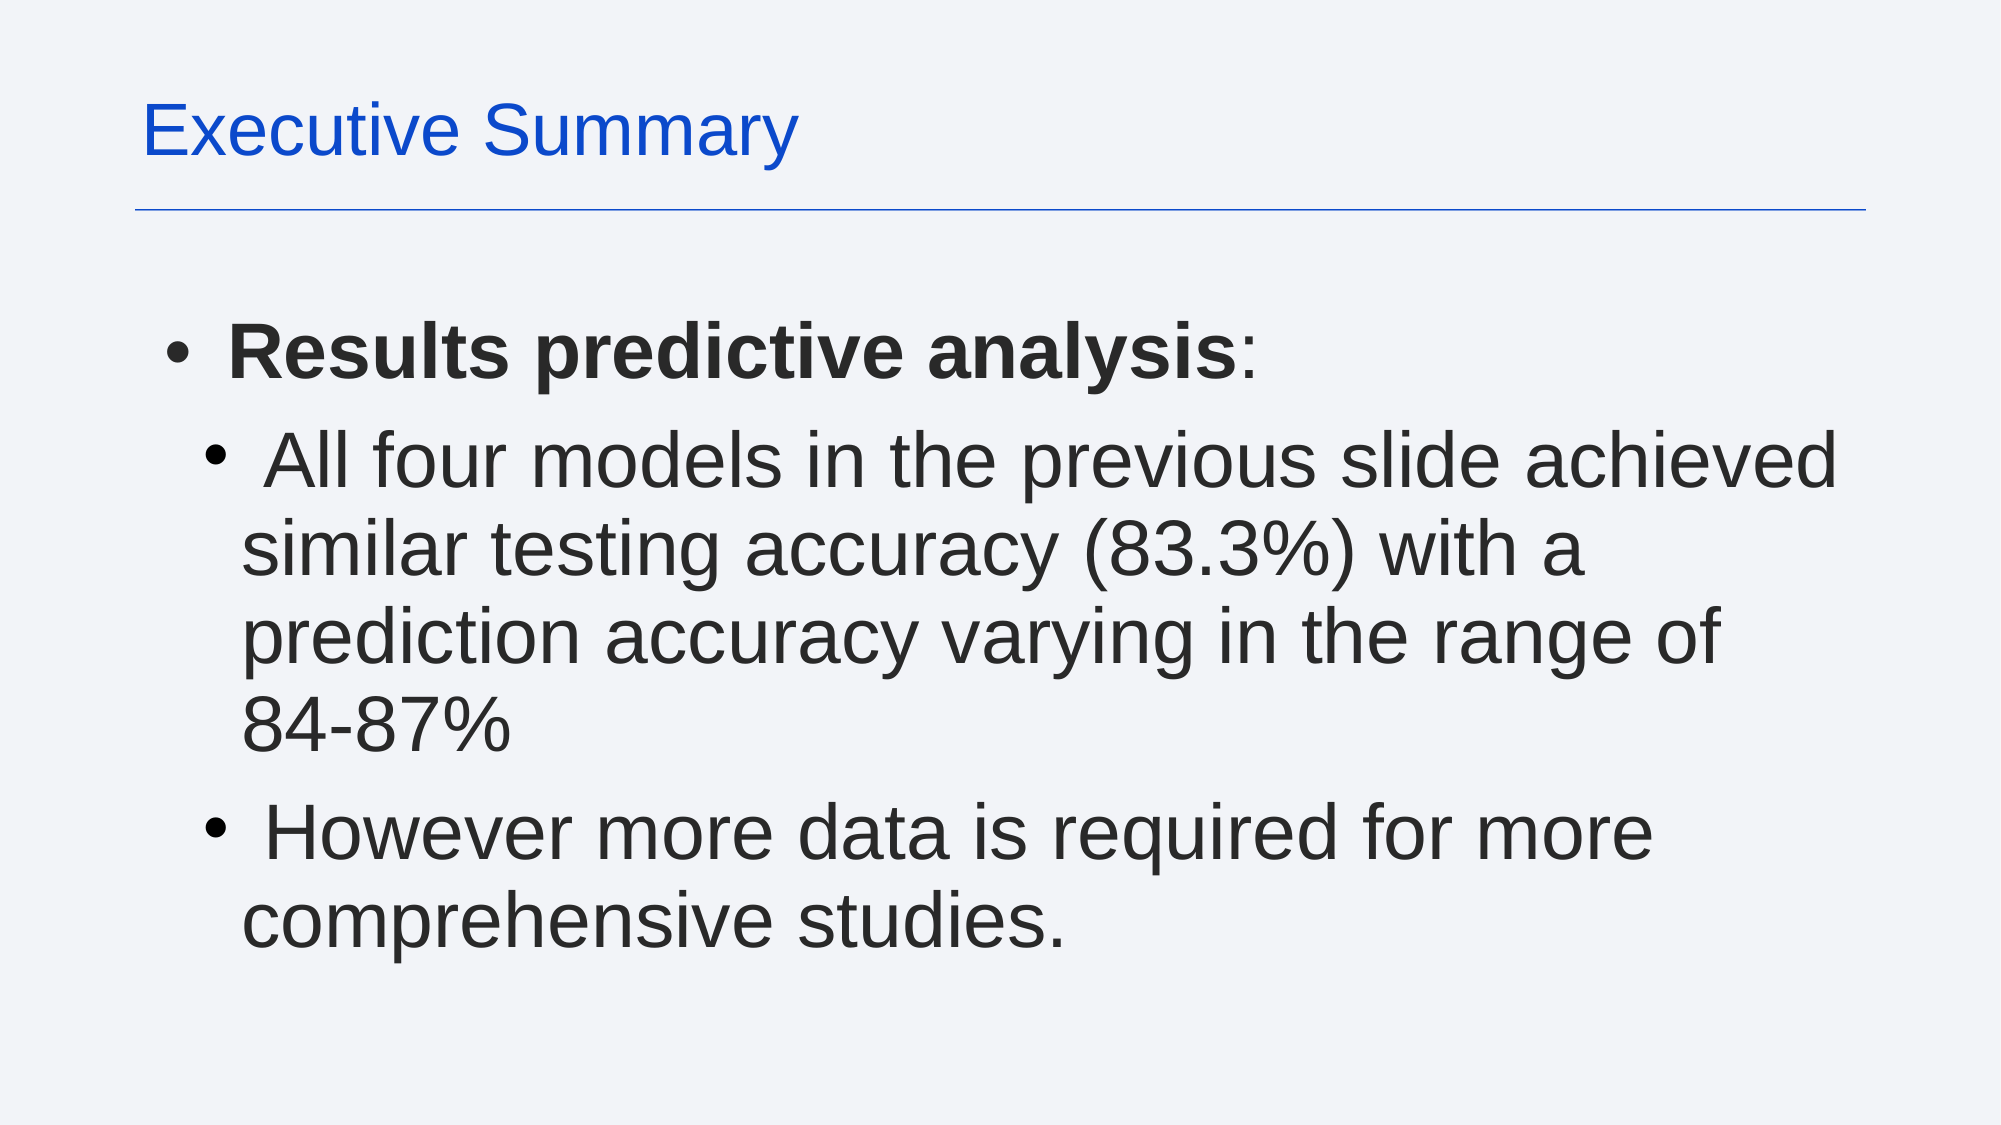

Executive Summary
 Results predictive analysis:
 All four models in the previous slide achieved similar testing accuracy (83.3%) with a prediction accuracy varying in the range of 84-87%
 However more data is required for more comprehensive studies.